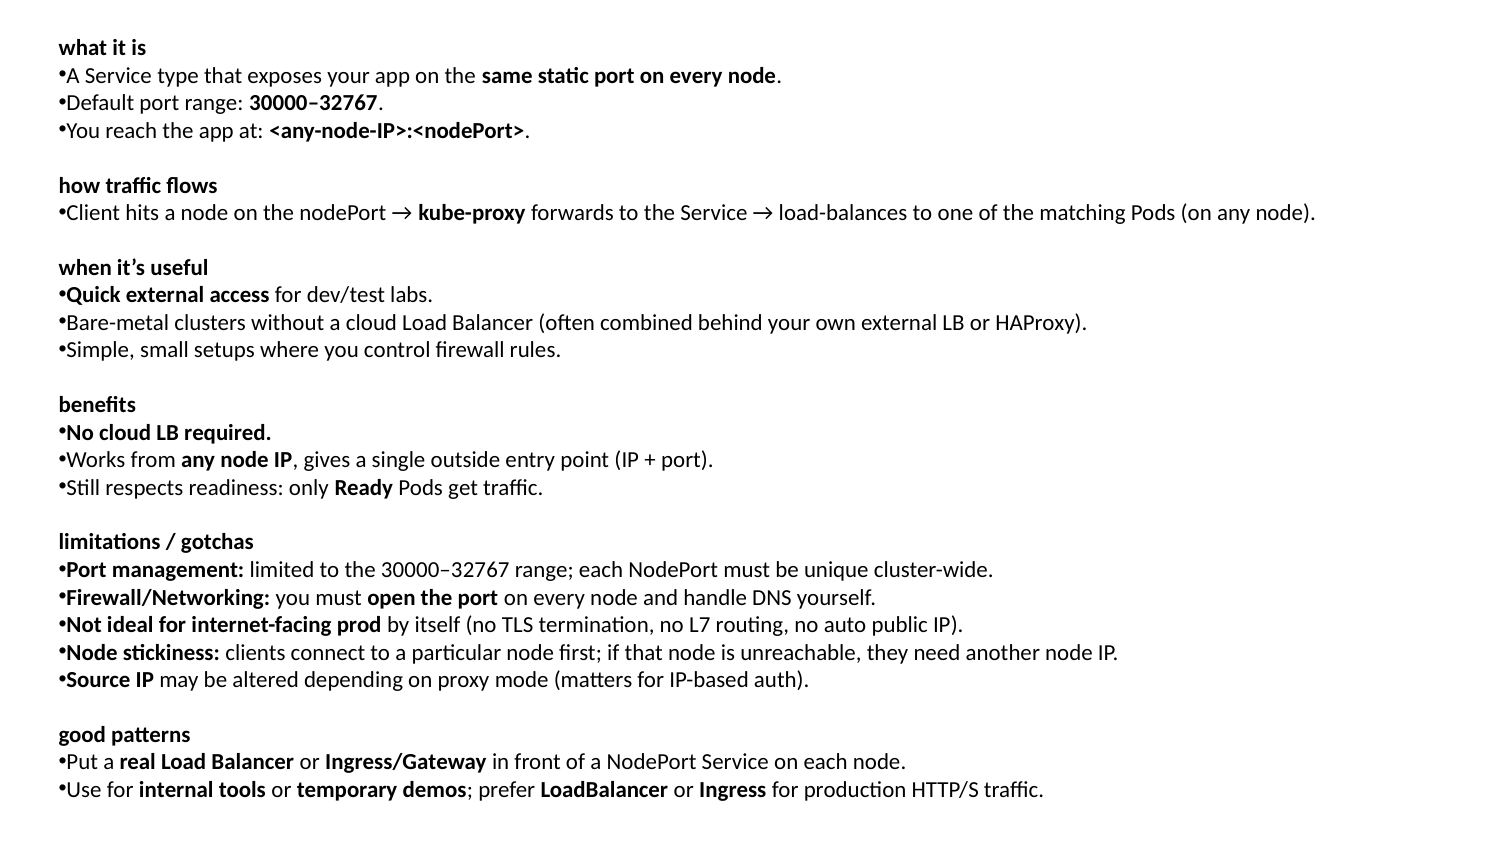

what it is
A Service type that exposes your app on the same static port on every node.
Default port range: 30000–32767.
You reach the app at: <any-node-IP>:<nodePort>.

how traffic flows
Client hits a node on the nodePort → kube-proxy forwards to the Service → load-balances to one of the matching Pods (on any node).

when it’s useful
Quick external access for dev/test labs.
Bare-metal clusters without a cloud Load Balancer (often combined behind your own external LB or HAProxy).
Simple, small setups where you control firewall rules.

benefits
No cloud LB required.
Works from any node IP, gives a single outside entry point (IP + port).
Still respects readiness: only Ready Pods get traffic.

limitations / gotchas
Port management: limited to the 30000–32767 range; each NodePort must be unique cluster-wide.
Firewall/Networking: you must open the port on every node and handle DNS yourself.
Not ideal for internet-facing prod by itself (no TLS termination, no L7 routing, no auto public IP).
Node stickiness: clients connect to a particular node first; if that node is unreachable, they need another node IP.
Source IP may be altered depending on proxy mode (matters for IP-based auth).

good patterns
Put a real Load Balancer or Ingress/Gateway in front of a NodePort Service on each node.
Use for internal tools or temporary demos; prefer LoadBalancer or Ingress for production HTTP/S traffic.